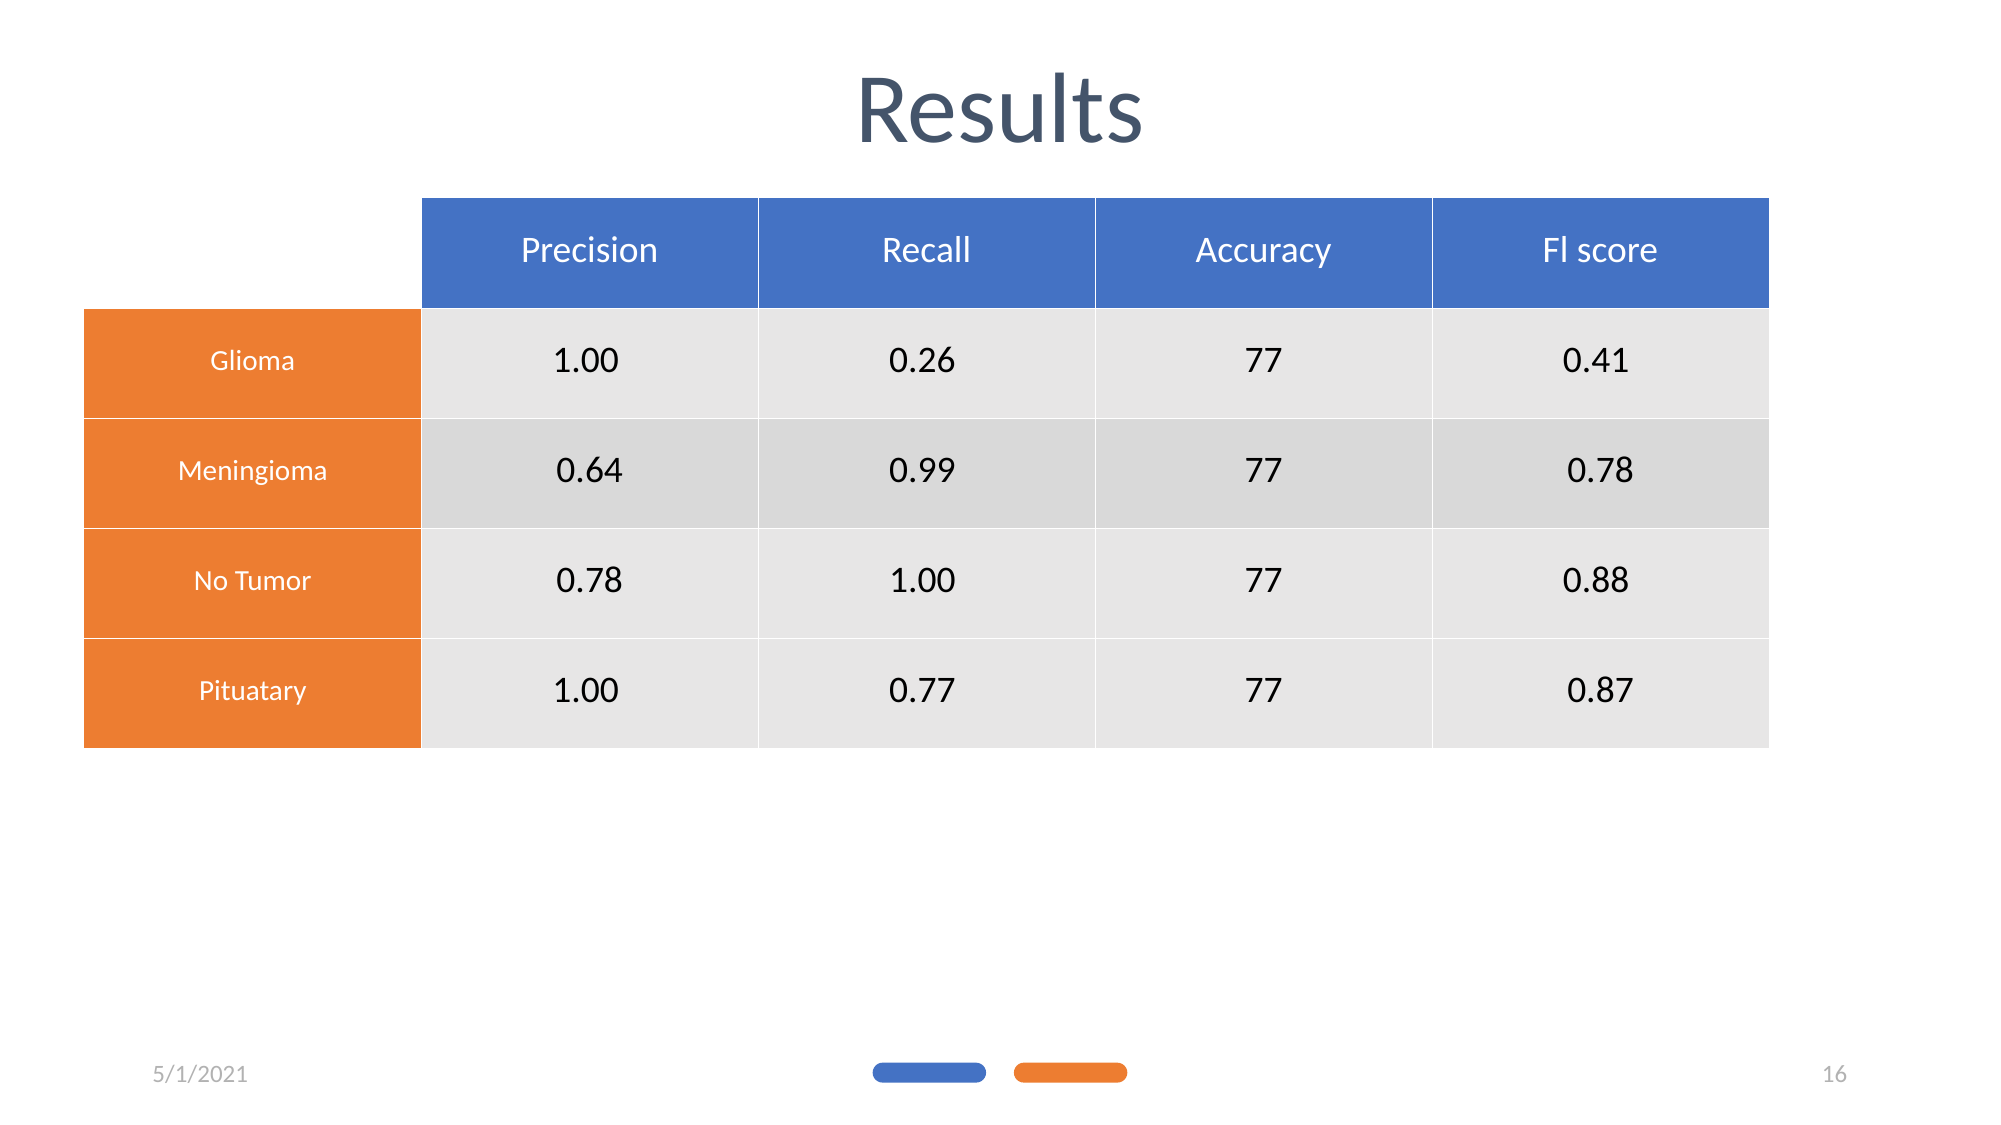

Results
|  | Precision | Recall | Accuracy | Fl score |
| --- | --- | --- | --- | --- |
| Glioma | 1.00 | 0.26 | 77 | 0.41 |
| Meningioma | 0.64 | 0.99 | 77 | 0.78 |
| No Tumor | 0.78 | 1.00 | 77 | 0.88 |
| Pituatary | 1.00 | 0.77 | 77 | 0.87 |
5/1/2021
16